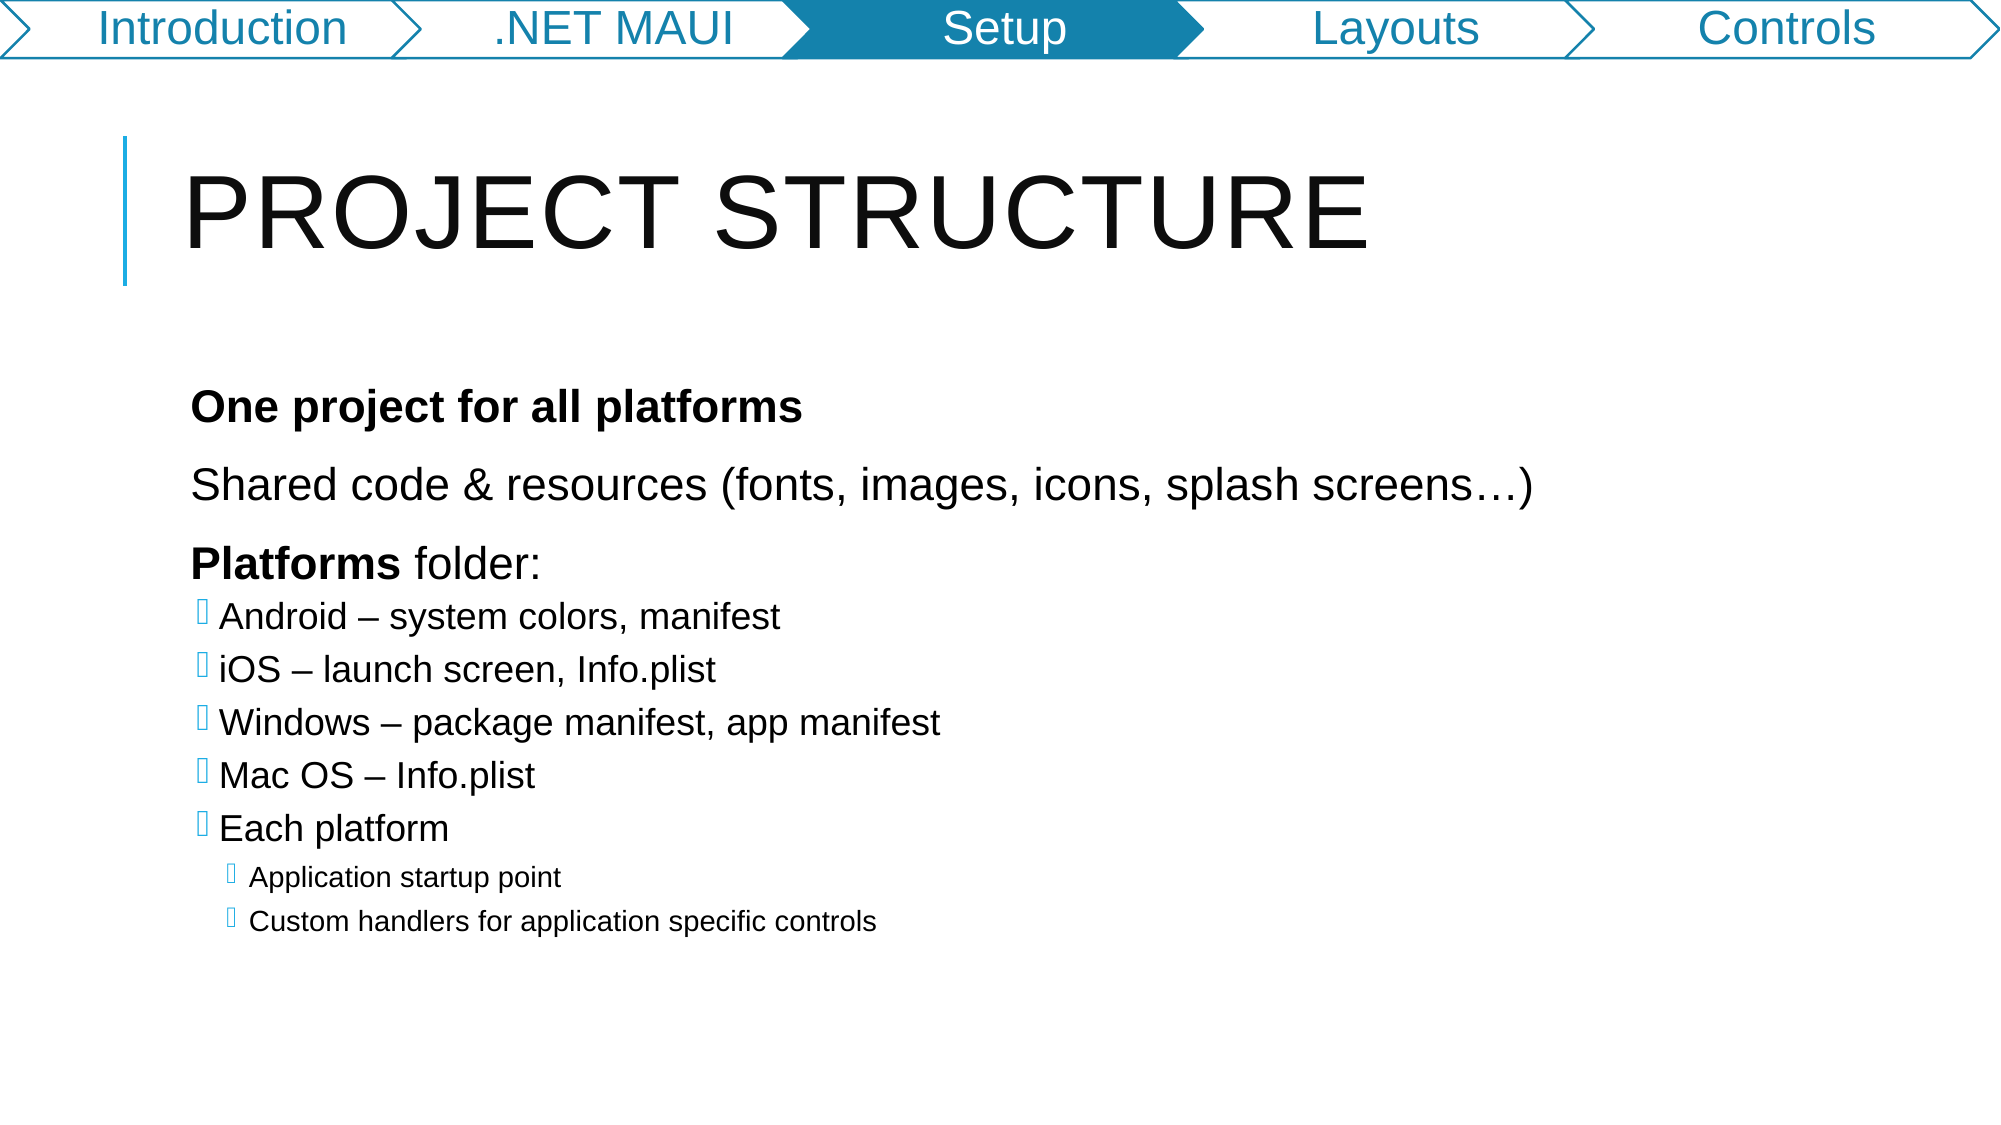

Introduction
.NET MAUI
Setup
Layouts
Controls
# Project structure
One project for all platforms
Shared code & resources (fonts, images, icons, splash screens…)
Platforms folder:
Android – system colors, manifest
iOS – launch screen, Info.plist
Windows – package manifest, app manifest
Mac OS – Info.plist
Each platform
Application startup point
Custom handlers for application specific controls